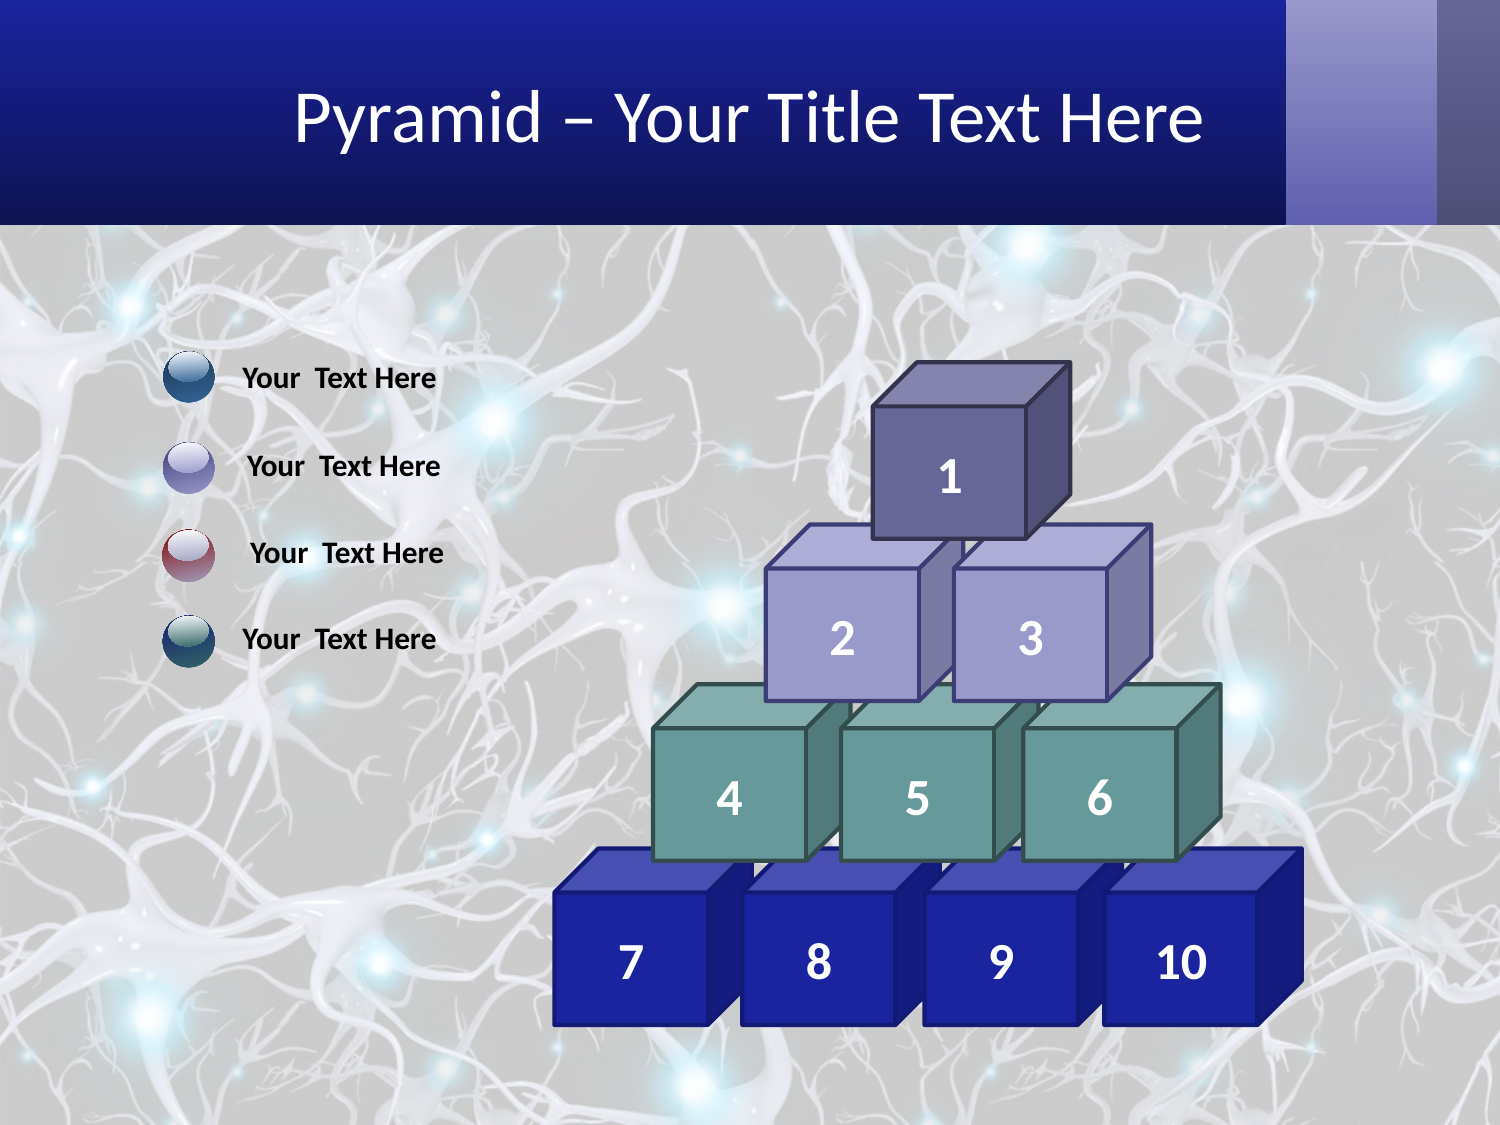

# Pyramid – Your Title Text Here
Your  Text Here

1
2
3
4
5
6
7
8
9
10
Your  Text Here

Your  Text Here

Your  Text Here